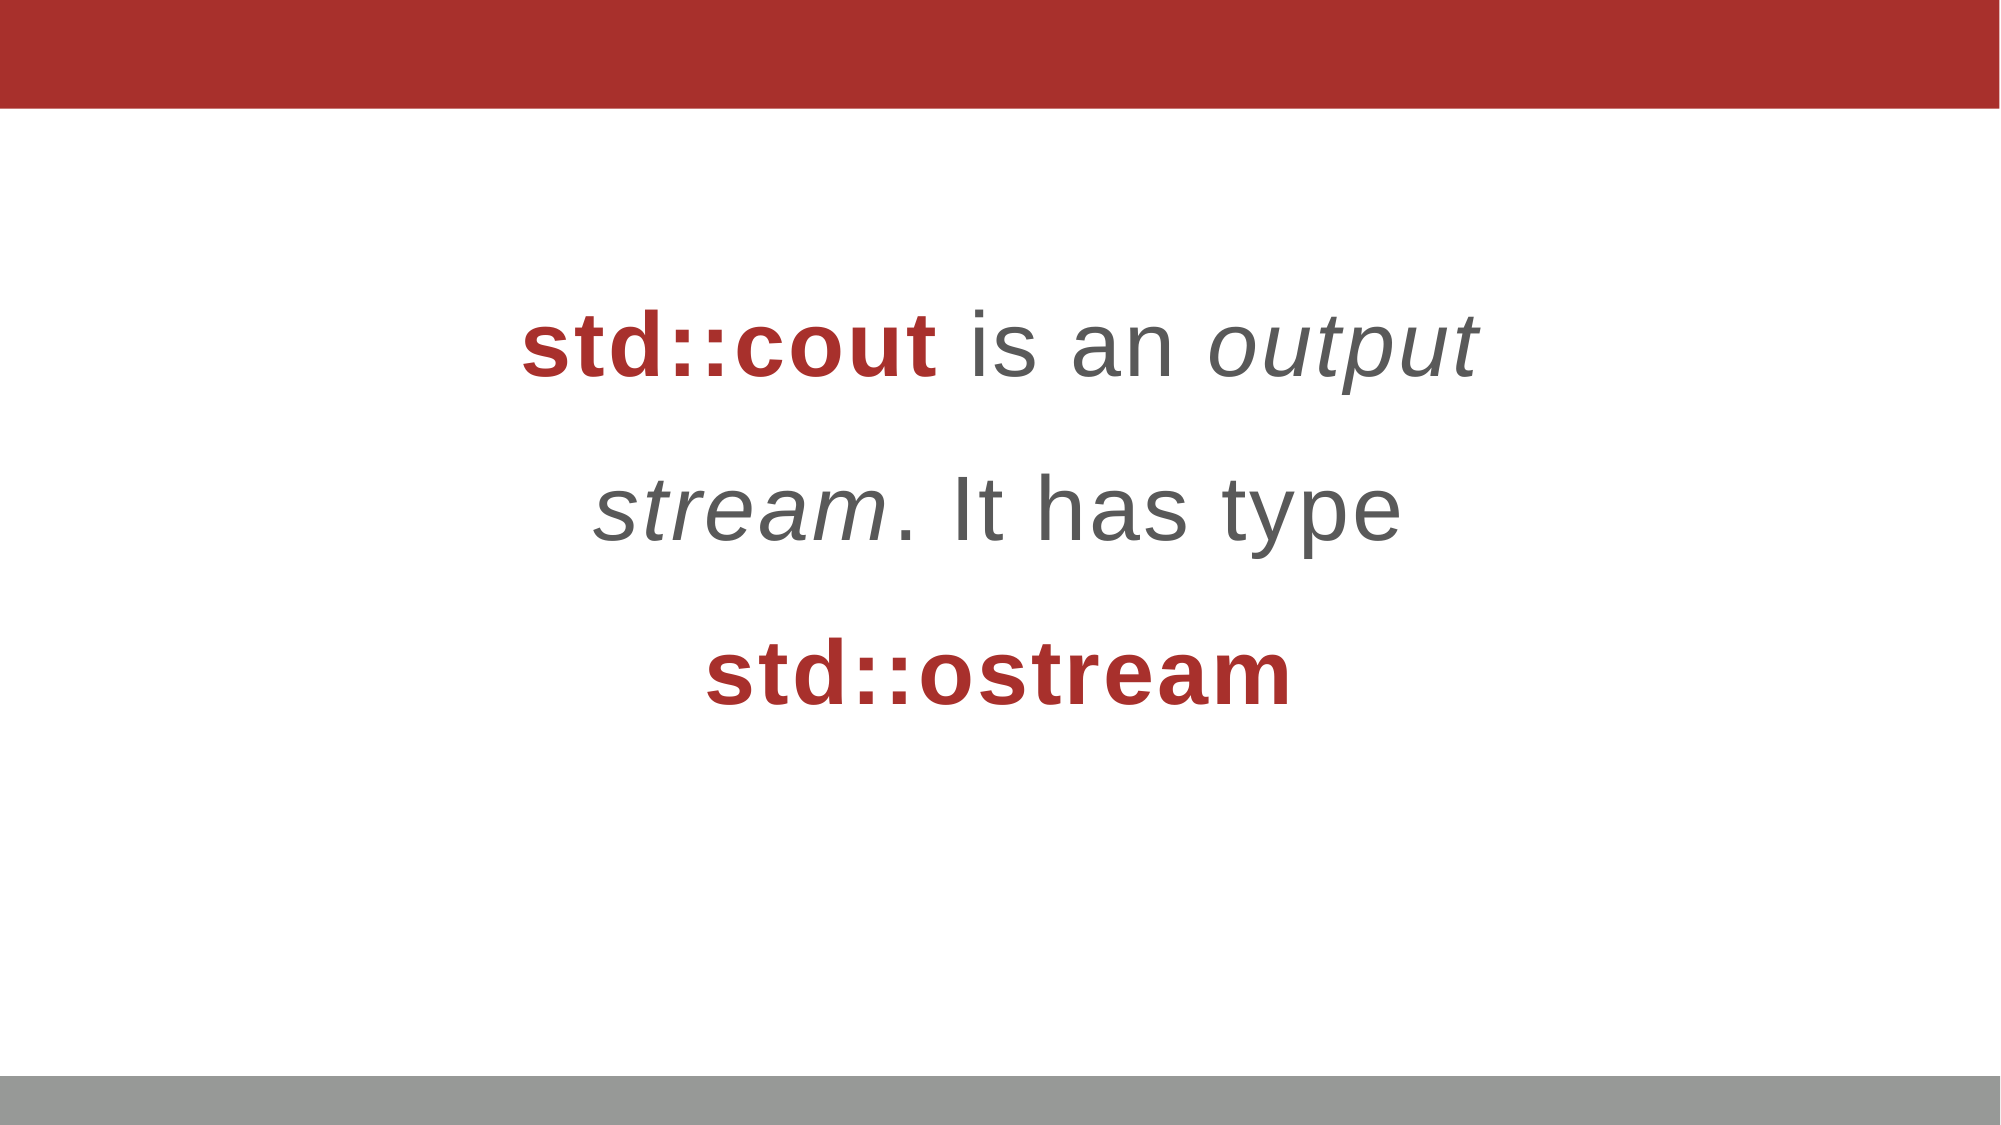

#
std::cout is an output
stream. It has type
std::ostream
12